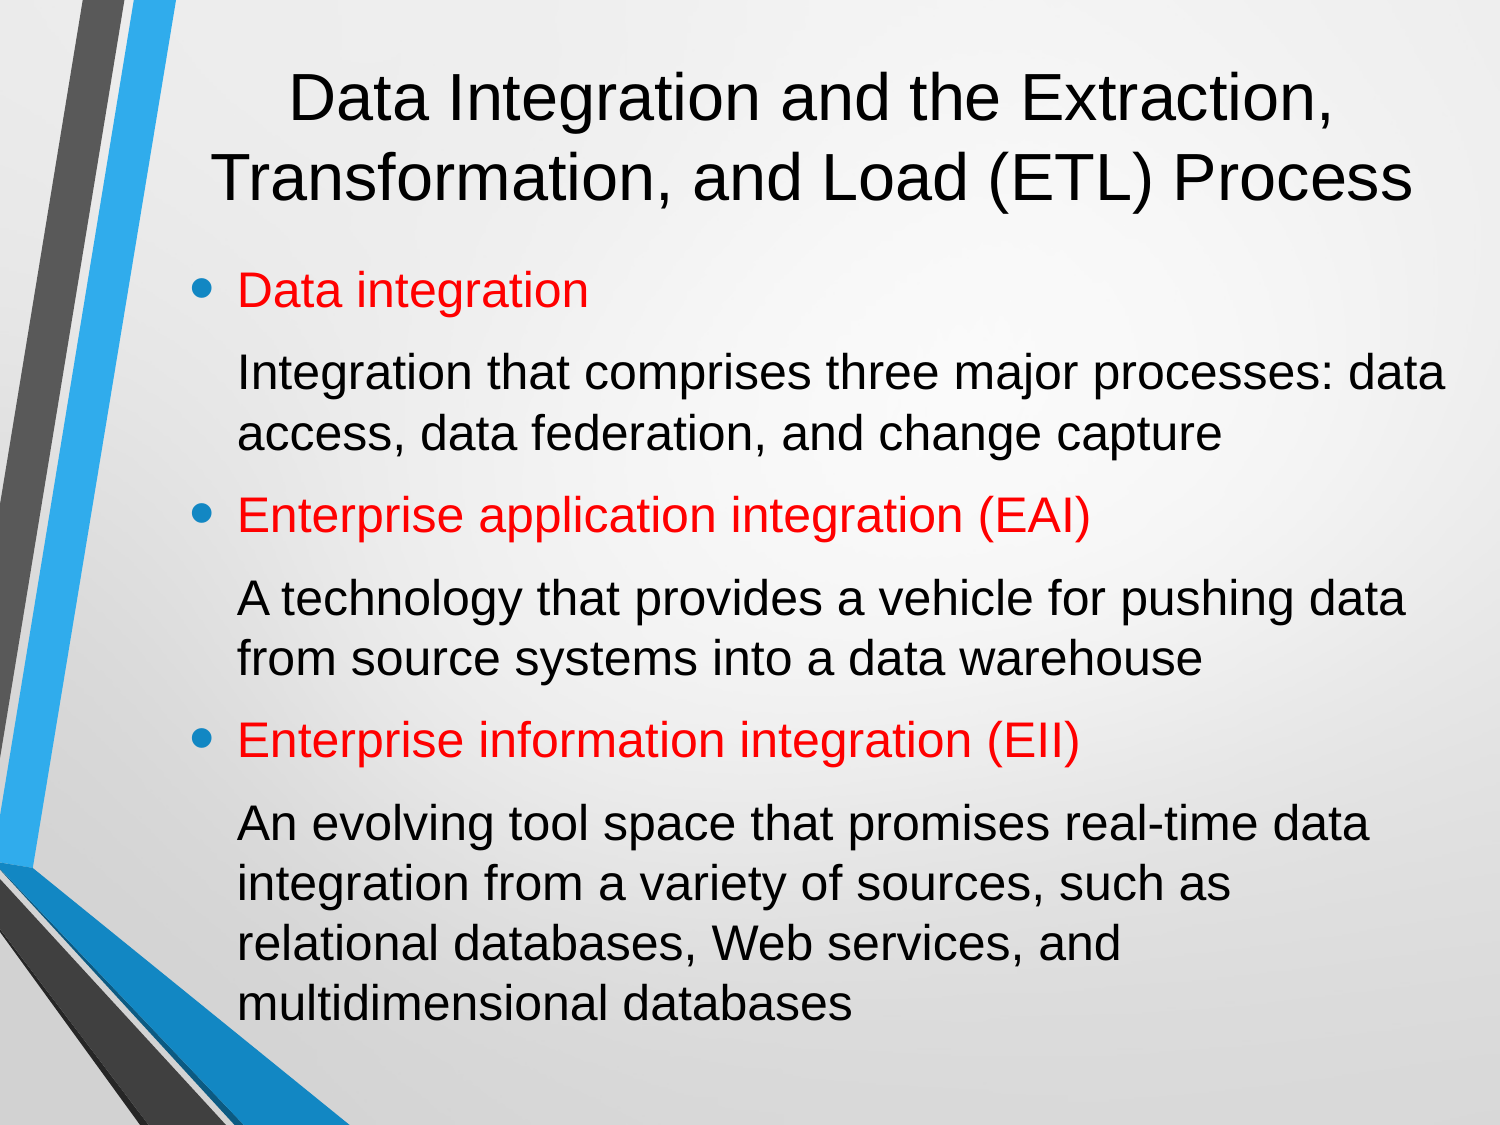

# Data Integration and the Extraction, Transformation, and Load (ETL) Process
Data integration
	Integration that comprises three major processes: data access, data federation, and change capture
Enterprise application integration (EAI)
	A technology that provides a vehicle for pushing data from source systems into a data warehouse
Enterprise information integration (EII)
	An evolving tool space that promises real-time data integration from a variety of sources, such as relational databases, Web services, and multidimensional databases